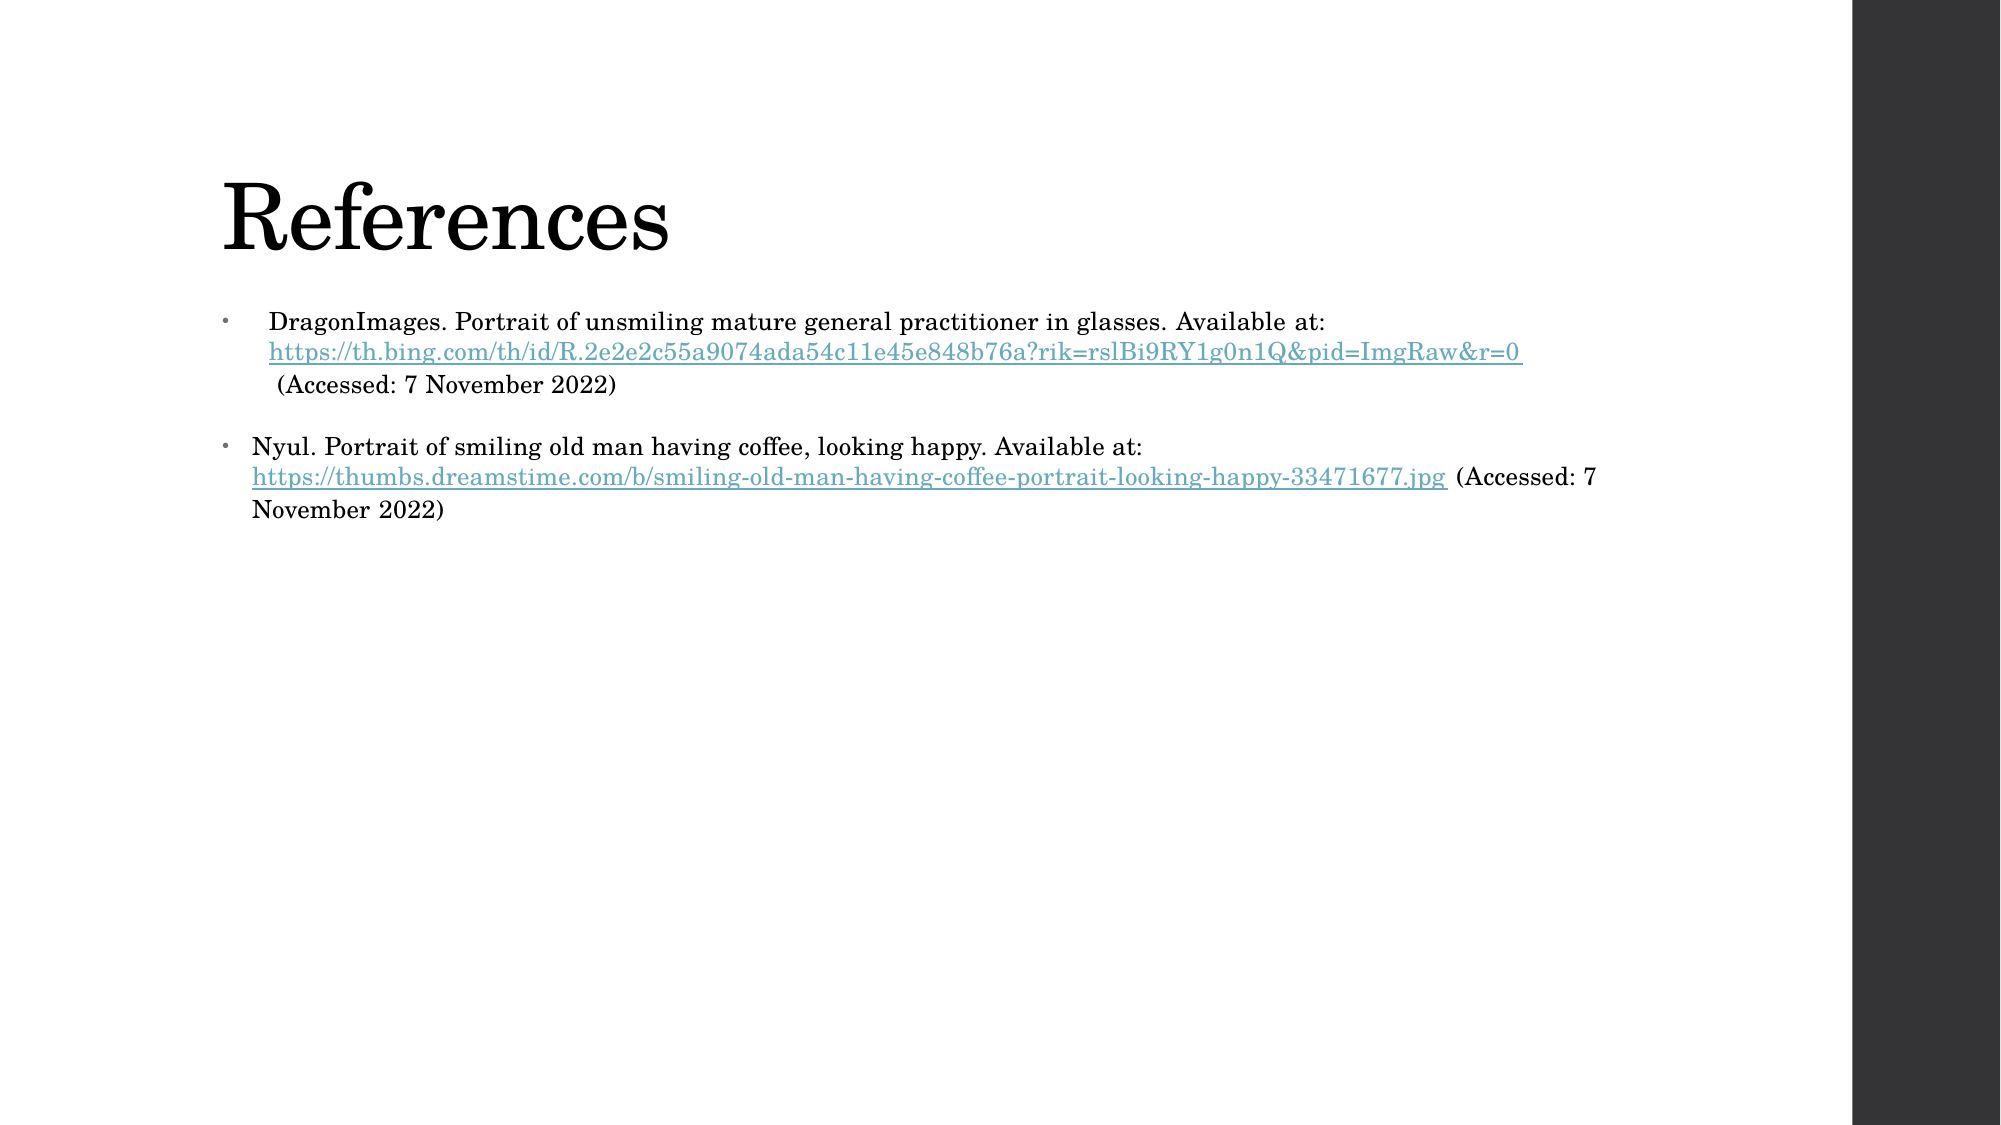

# References
DragonImages. Portrait of unsmiling mature general practitioner in glasses. Available at: https://th.bing.com/th/id/R.2e2e2c55a9074ada54c11e45e848b76a?rik=rslBi9RY1g0n1Q&pid=ImgRaw&r=0 (Accessed: 7 November 2022)
Nyul. Portrait of smiling old man having coffee, looking happy. Available at: https://thumbs.dreamstime.com/b/smiling-old-man-having-coffee-portrait-looking-happy-33471677.jpg (Accessed: 7 November 2022)